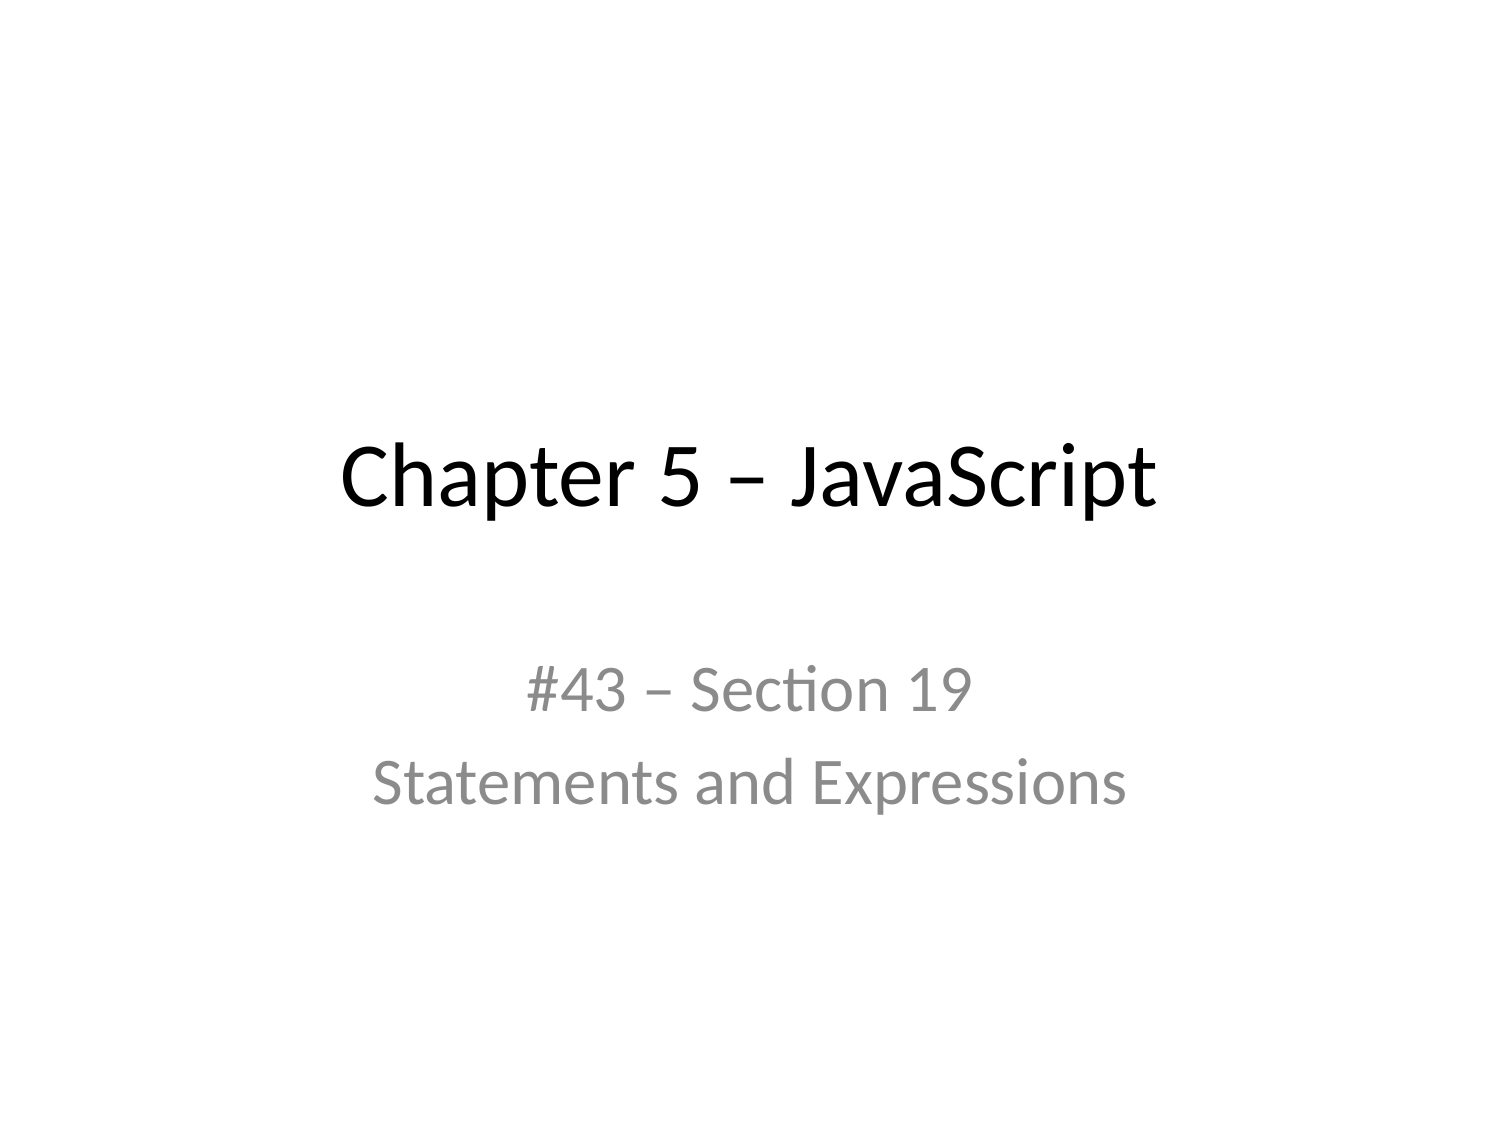

# Chapter 5 – JavaScript
#43 – Section 19
Statements and Expressions